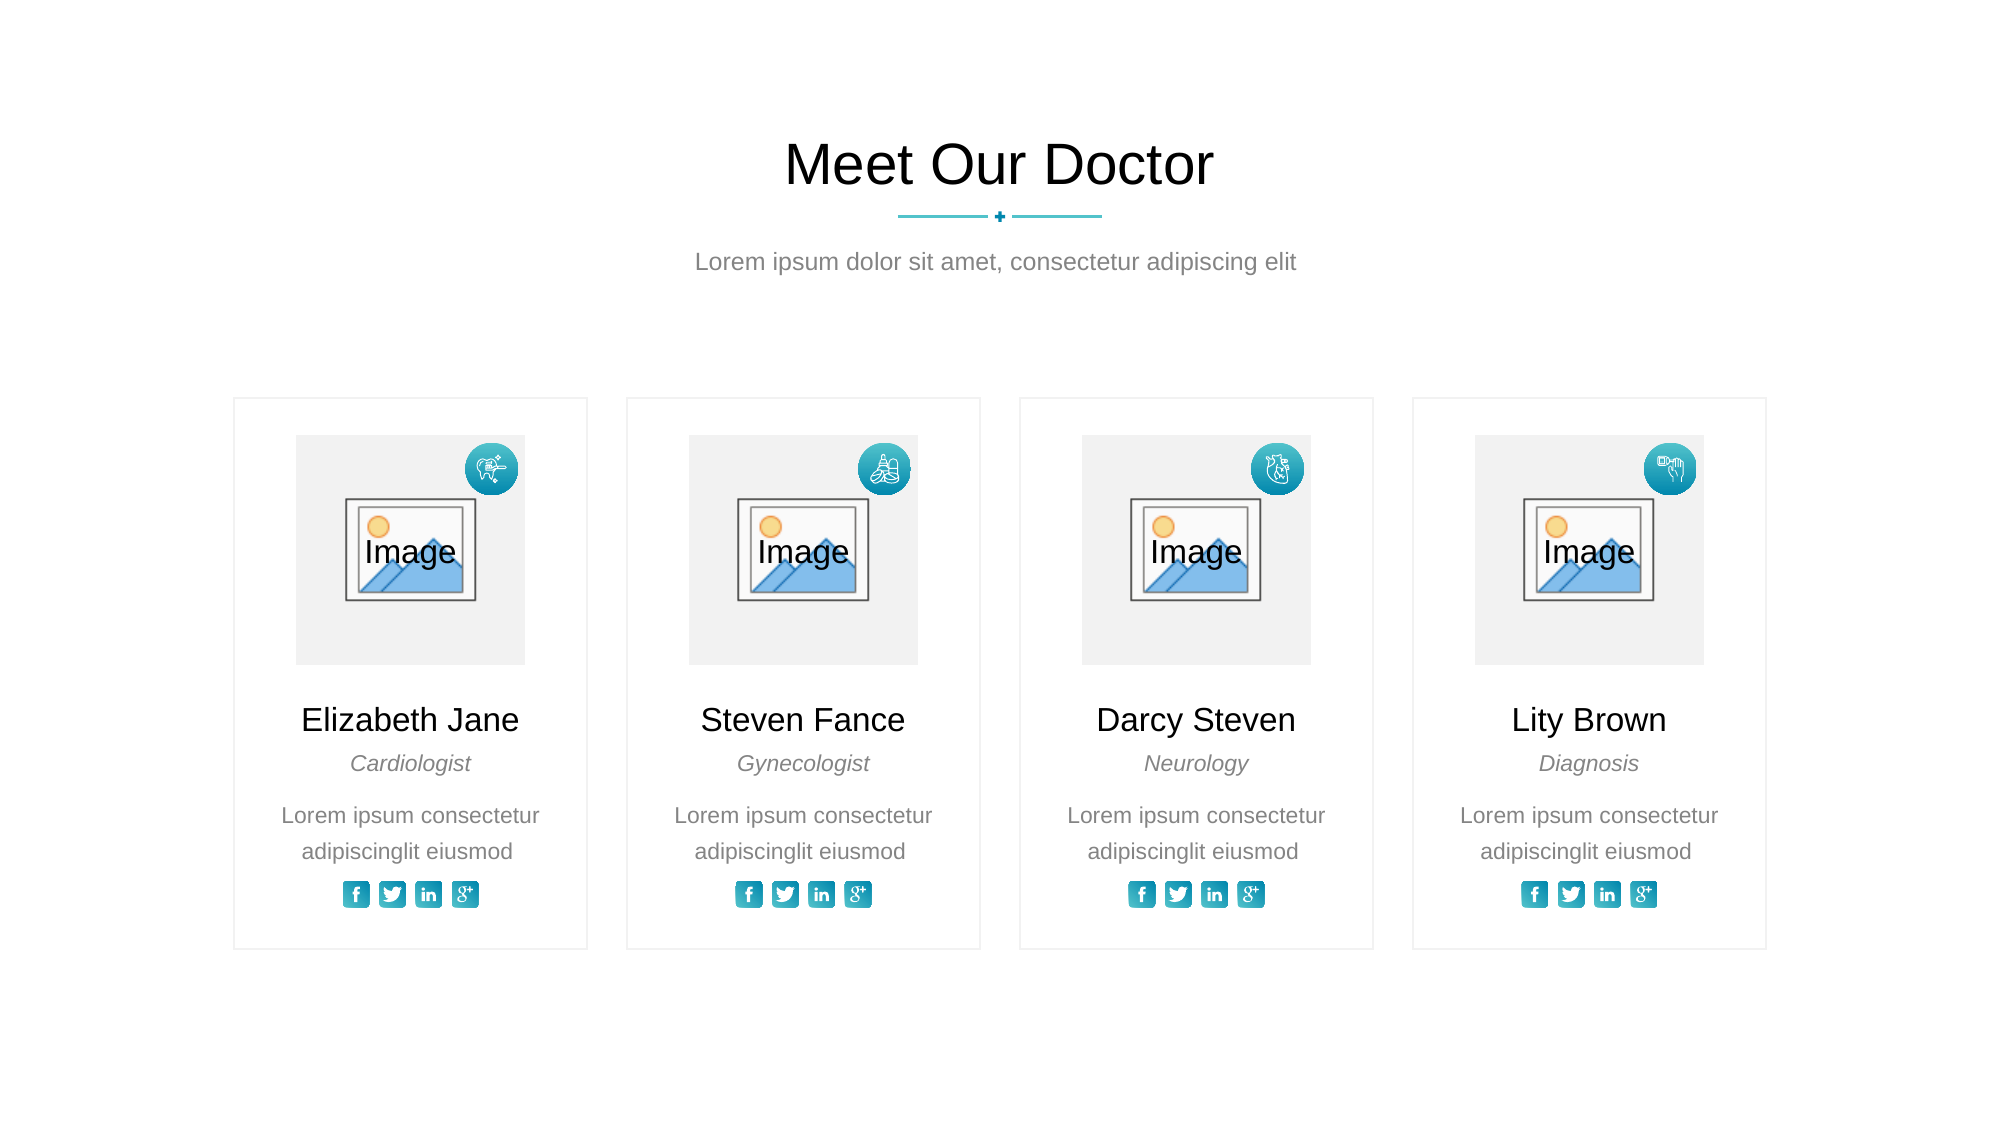

Meet Our Doctor

Lorem ipsum dolor sit amet, consectetur adipiscing elit

Elizabeth Jane
Steven Fance
Darcy Steven
Lity Brown
Cardiologist
Gynecologist
Neurology
Diagnosis
Lorem ipsum consectetur adipiscinglit eiusmod
Lorem ipsum consectetur adipiscinglit eiusmod
Lorem ipsum consectetur adipiscinglit eiusmod
Lorem ipsum consectetur adipiscinglit eiusmod